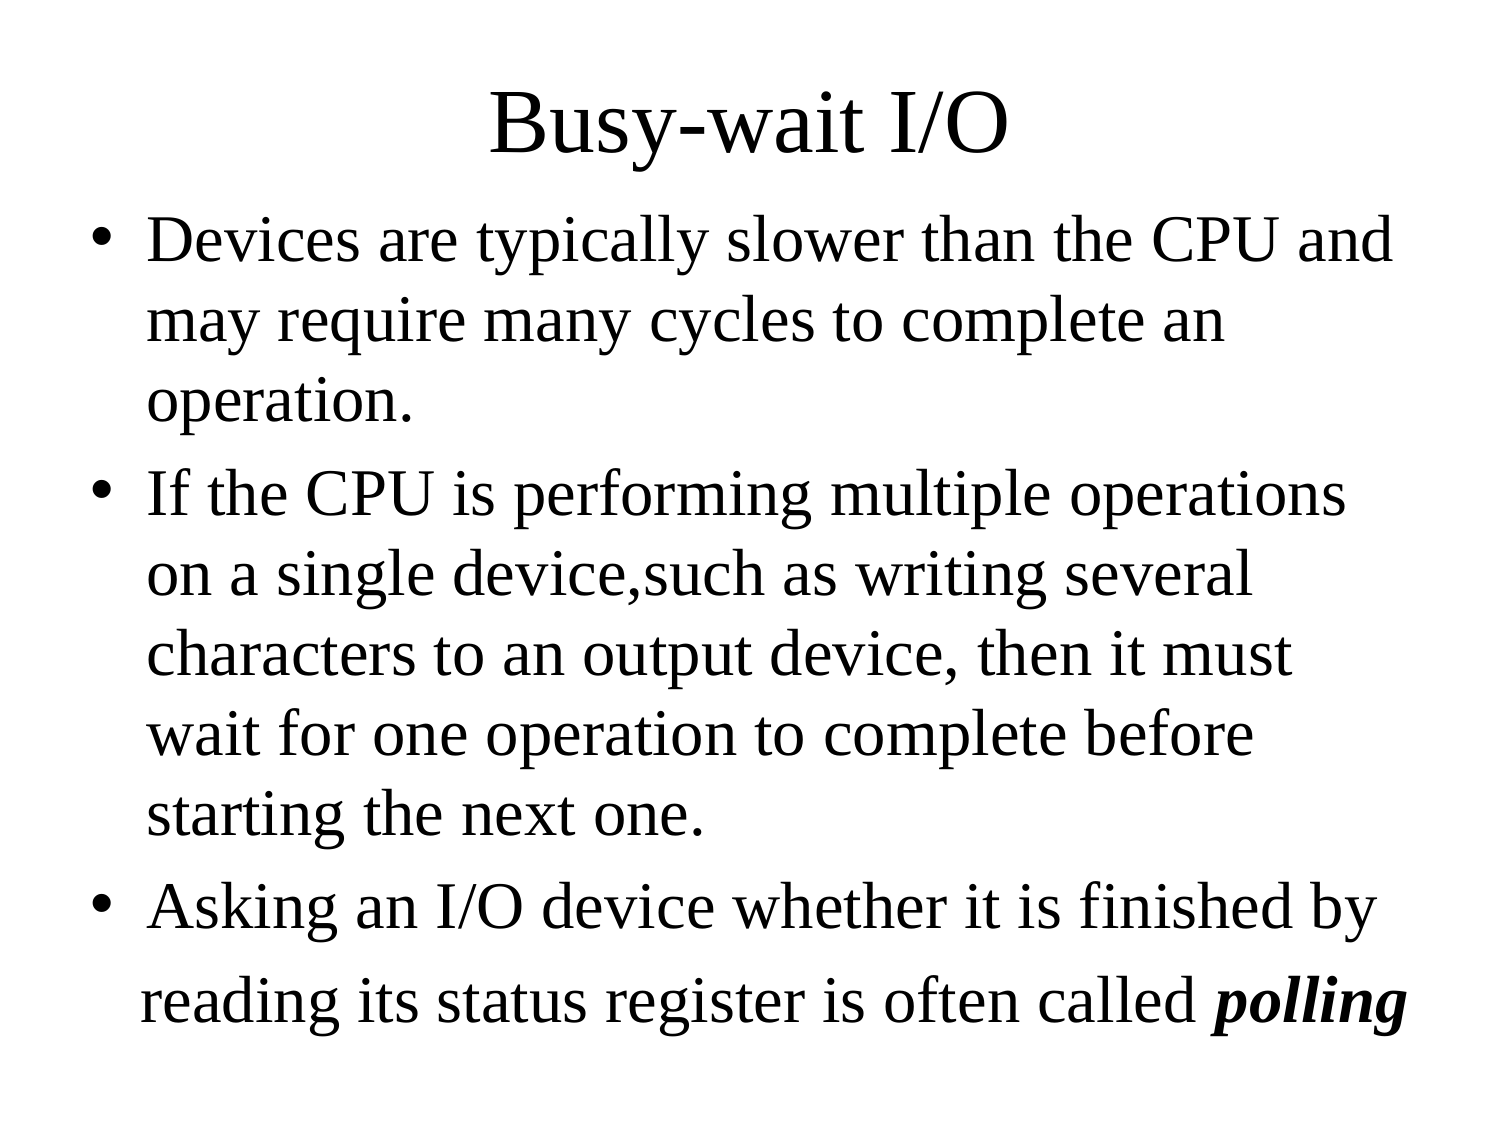

# Busy-wait I/O
Devices are typically slower than the CPU and may require many cycles to complete an operation.
If the CPU is performing multiple operations on a single device,such as writing several characters to an output device, then it must wait for one operation to complete before starting the next one.
Asking an I/O device whether it is finished by
   reading its status register is often called polling